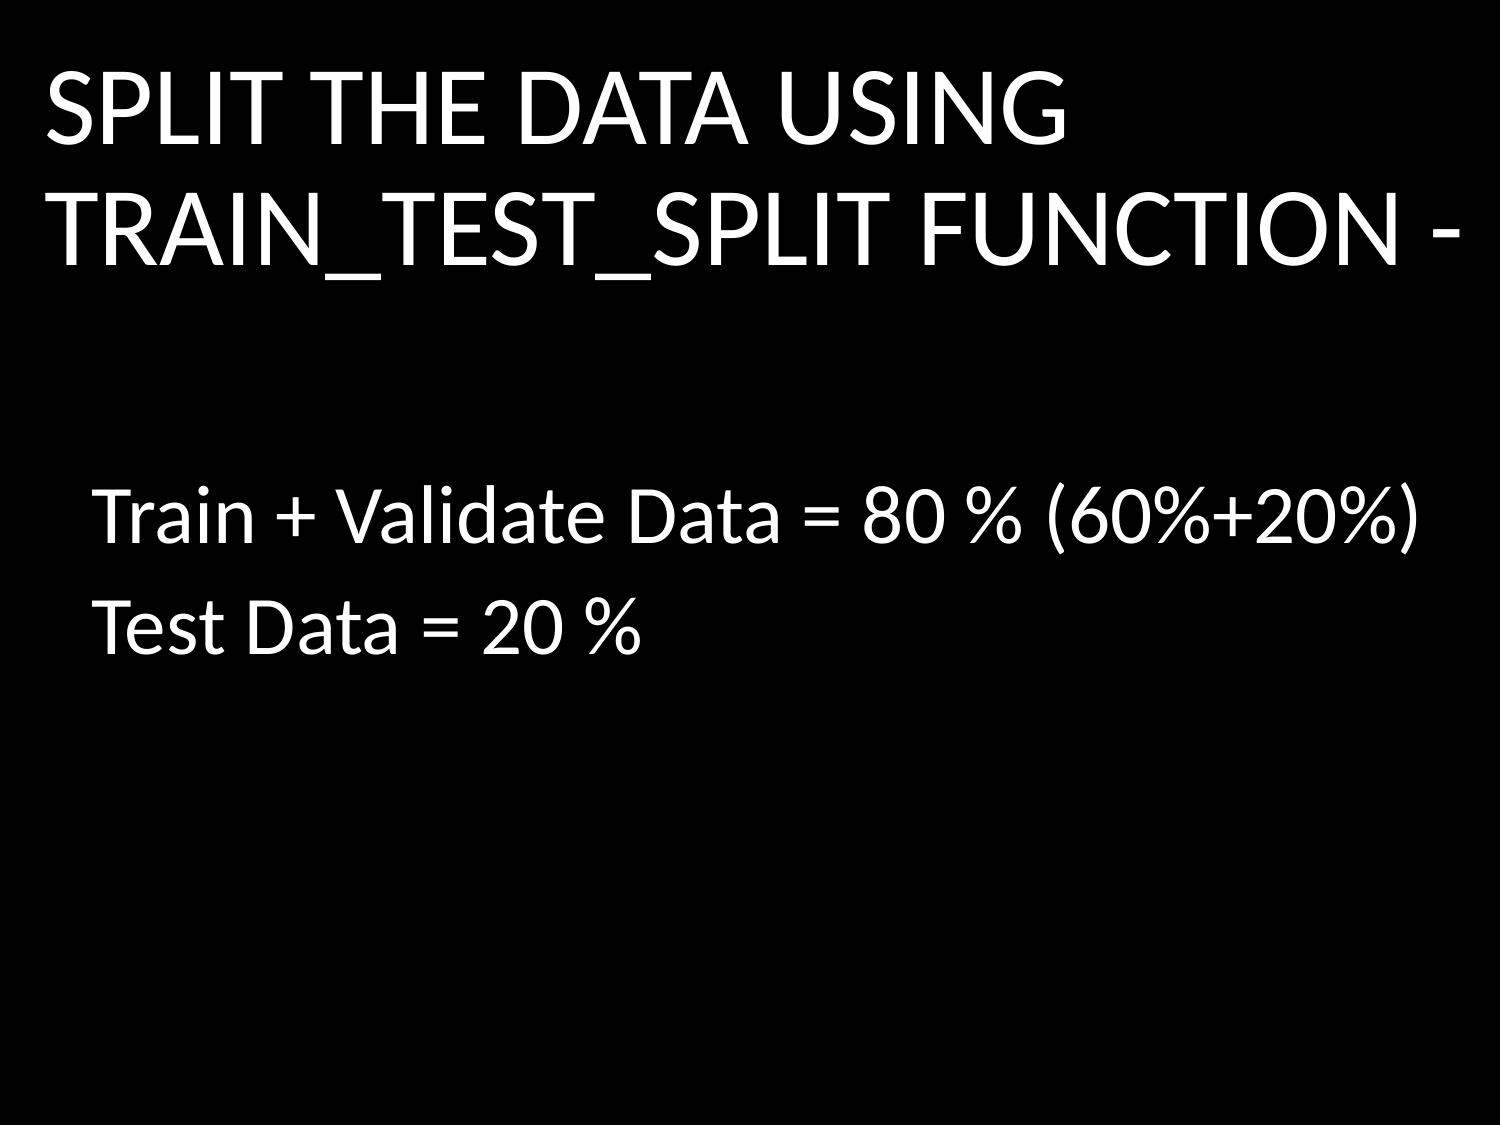

# SPLIT THE DATA USING TRAIN_TEST_SPLIT FUNCTION -

Train + Validate Data = 80 % (60%+20%)
Test Data = 20 %